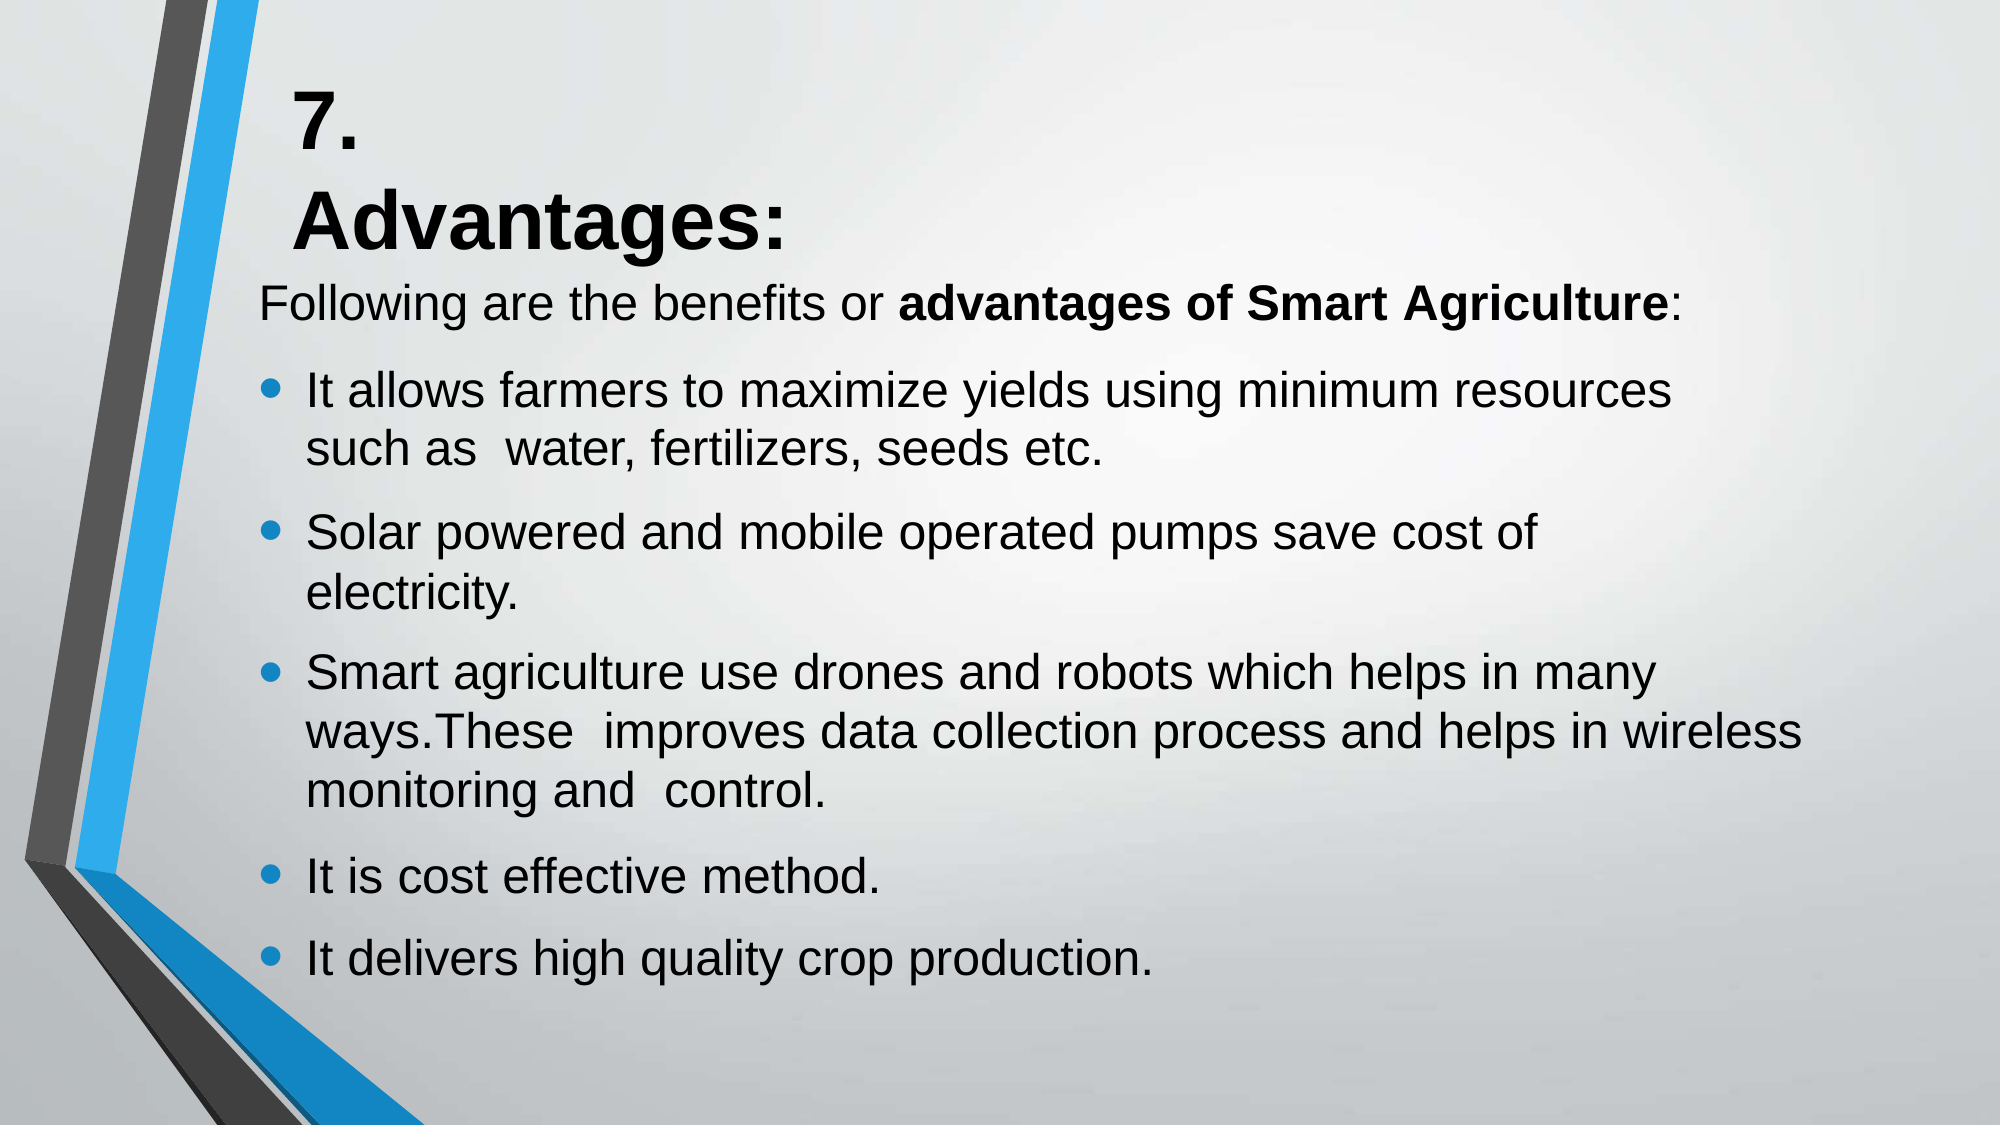

# 7.	Advantages:
Following are the benefits or advantages of Smart Agriculture:
It allows farmers to maximize yields using minimum resources such as  water, fertilizers, seeds etc.
Solar powered and mobile operated pumps save cost of electricity.
Smart agriculture use drones and robots which helps in many ways.These  improves data collection process and helps in wireless monitoring and  control.
It is cost effective method.
It delivers high quality crop production.